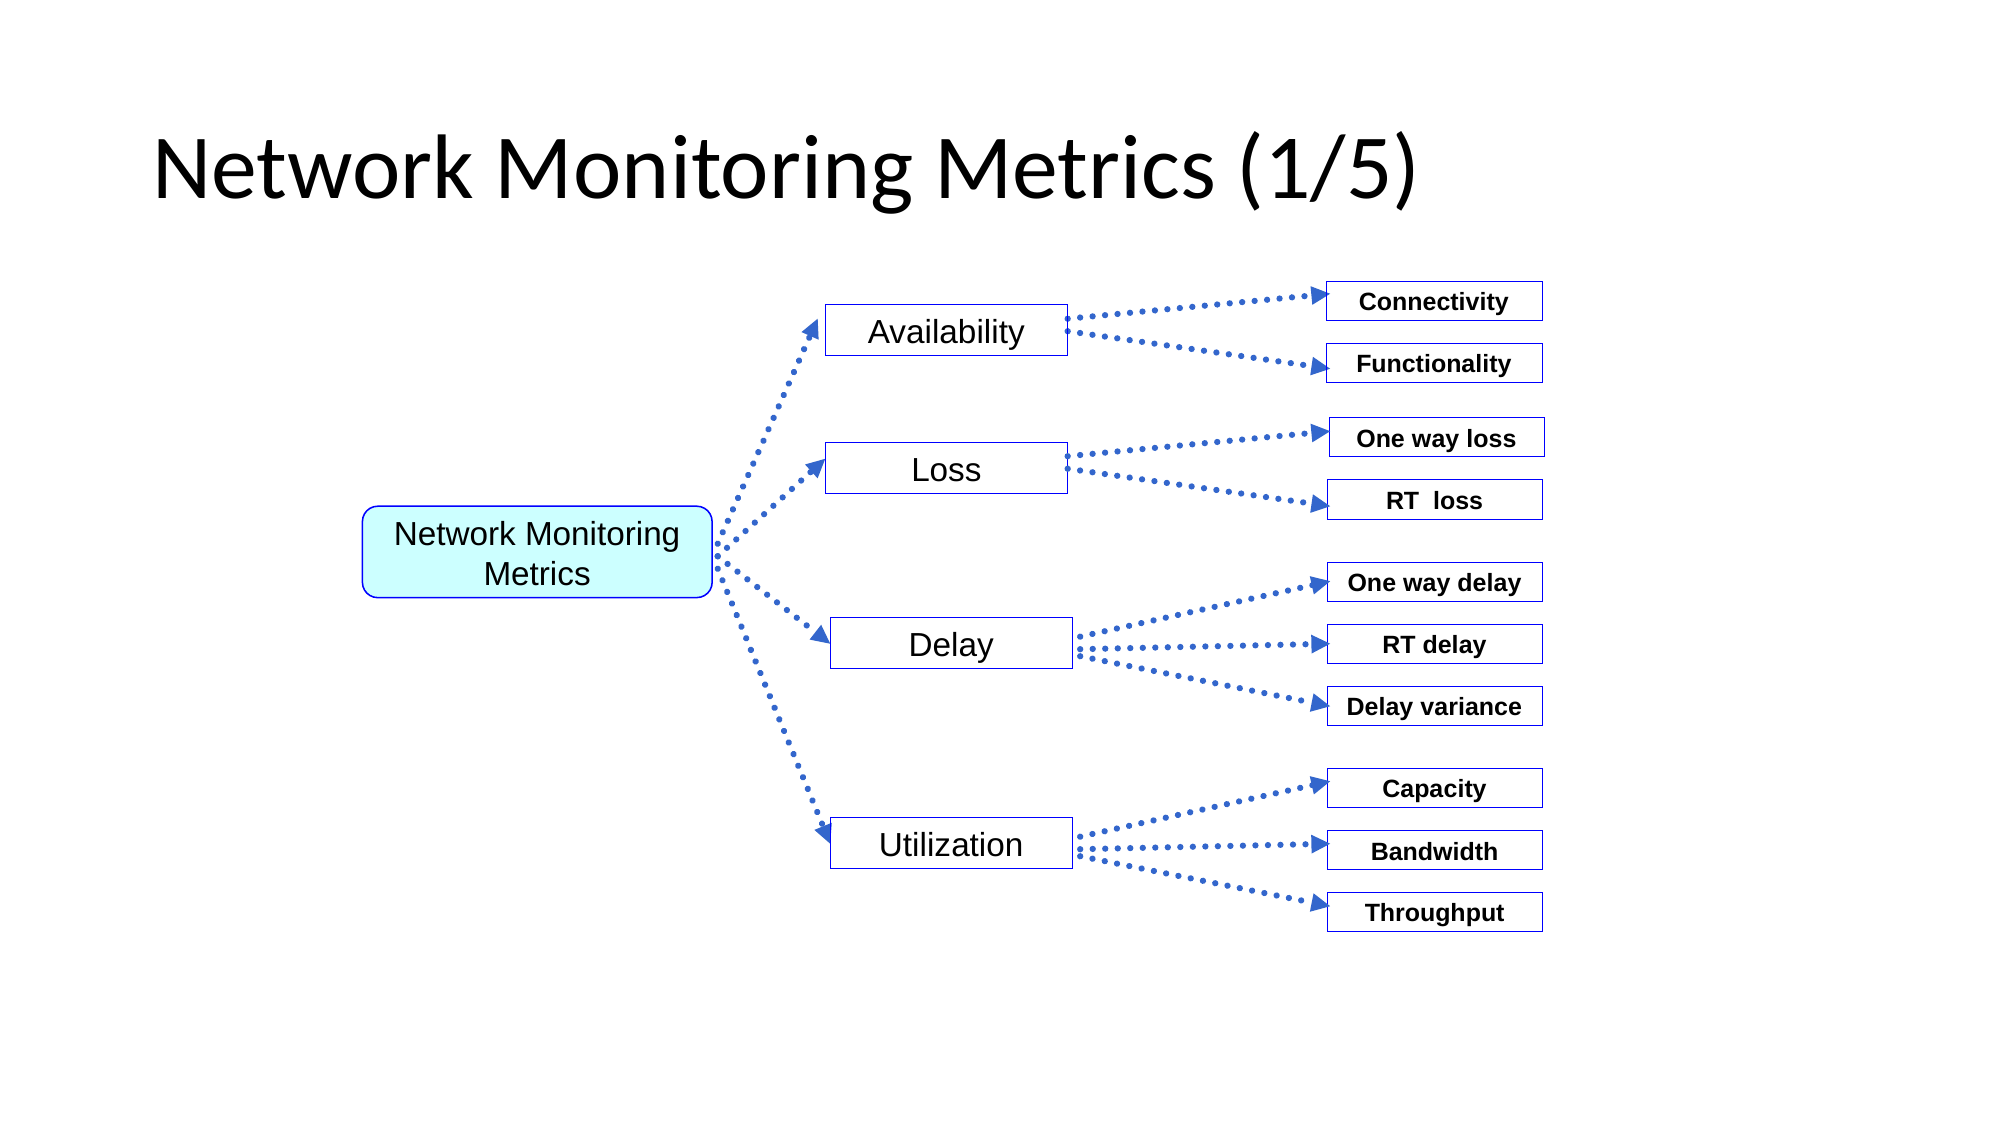

# Network Monitoring Metrics (1/5)
Connectivity

Availability

Functionality
One way loss

Loss

RT  loss
Network Monitoring
Metrics

One way delay

Delay
RT delay

Delay variance
Capacity

Utilization
Bandwidth

Throughput